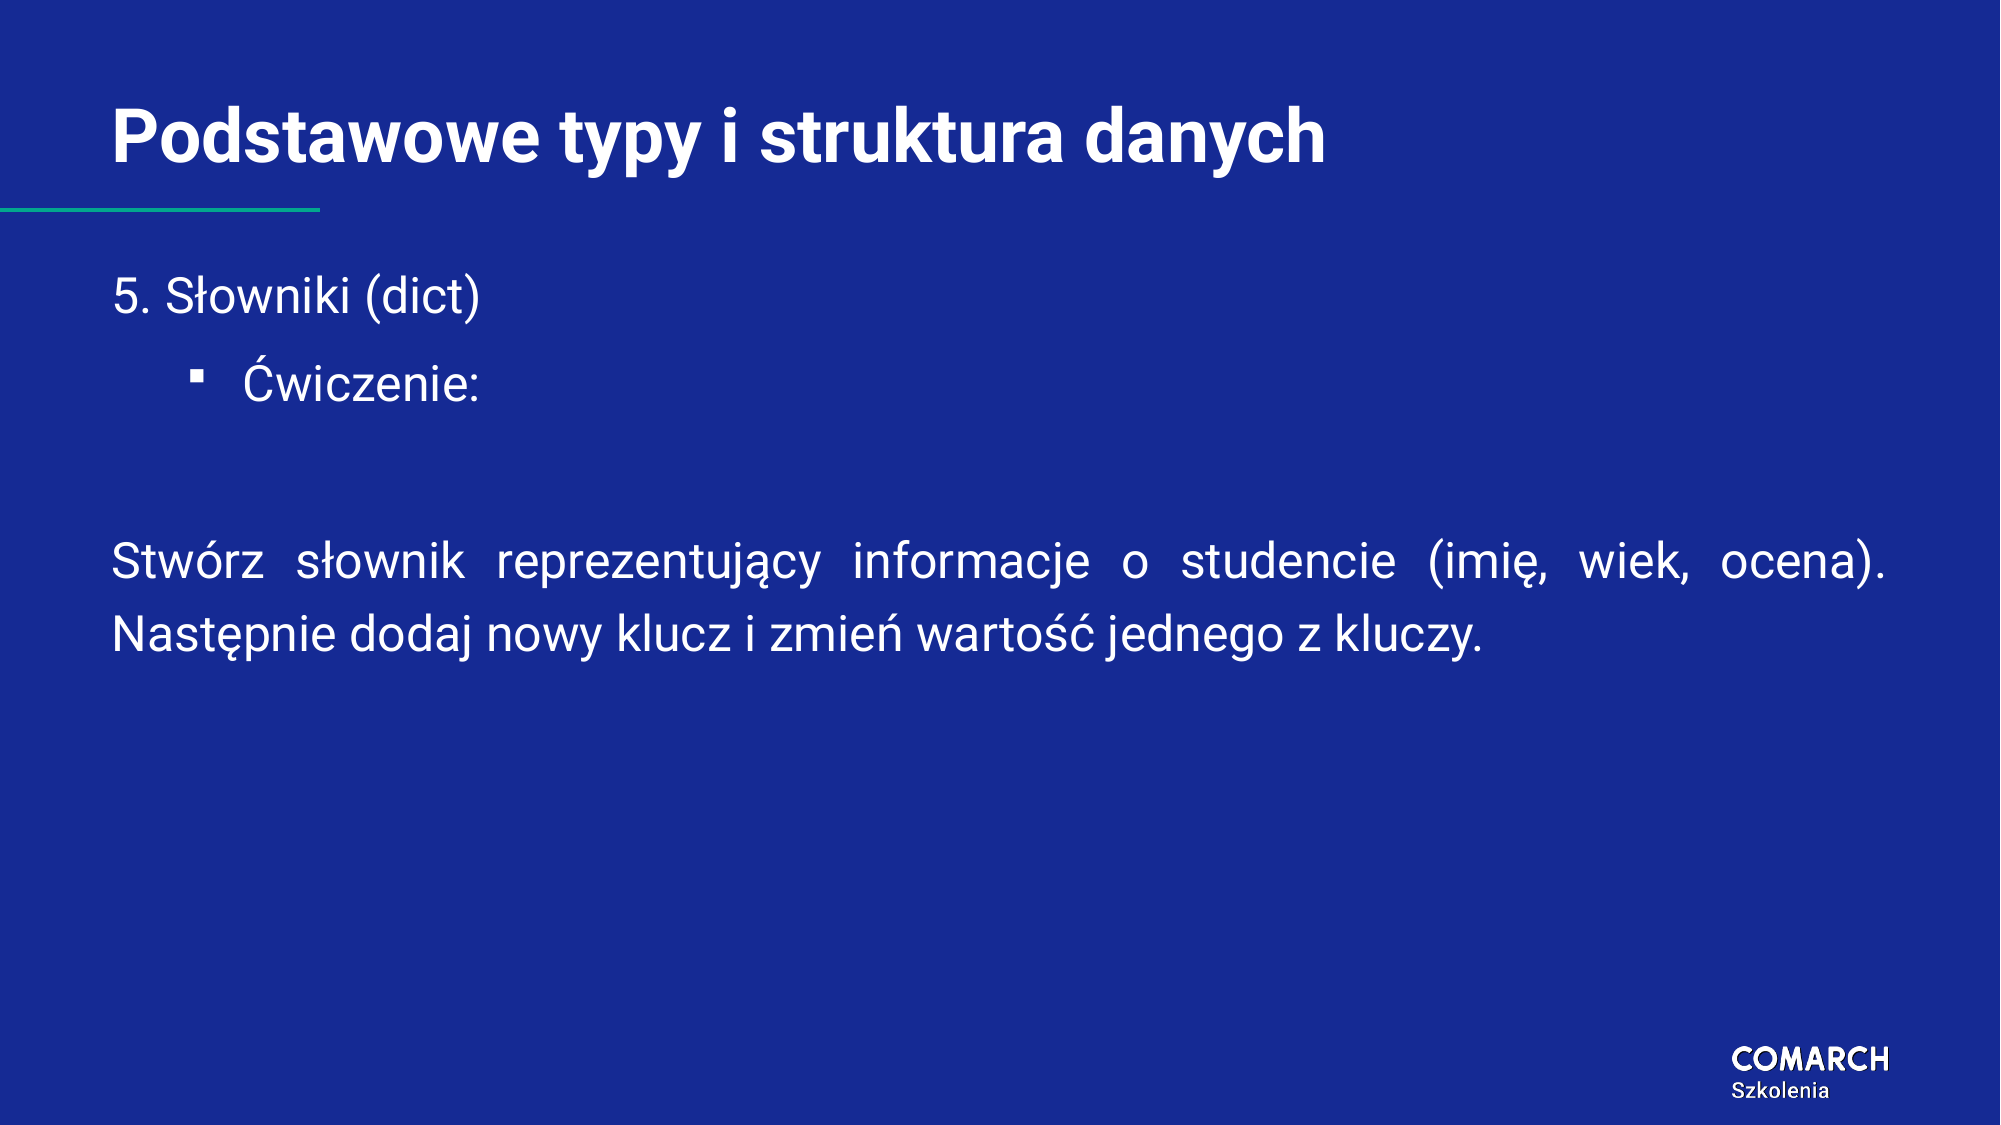

# Podstawowe typy i struktura danych
5. Słowniki (dict)
Ćwiczenie:

Stwórz słownik reprezentujący informacje o studencie (imię, wiek, ocena). Następnie dodaj nowy klucz i zmień wartość jednego z kluczy.